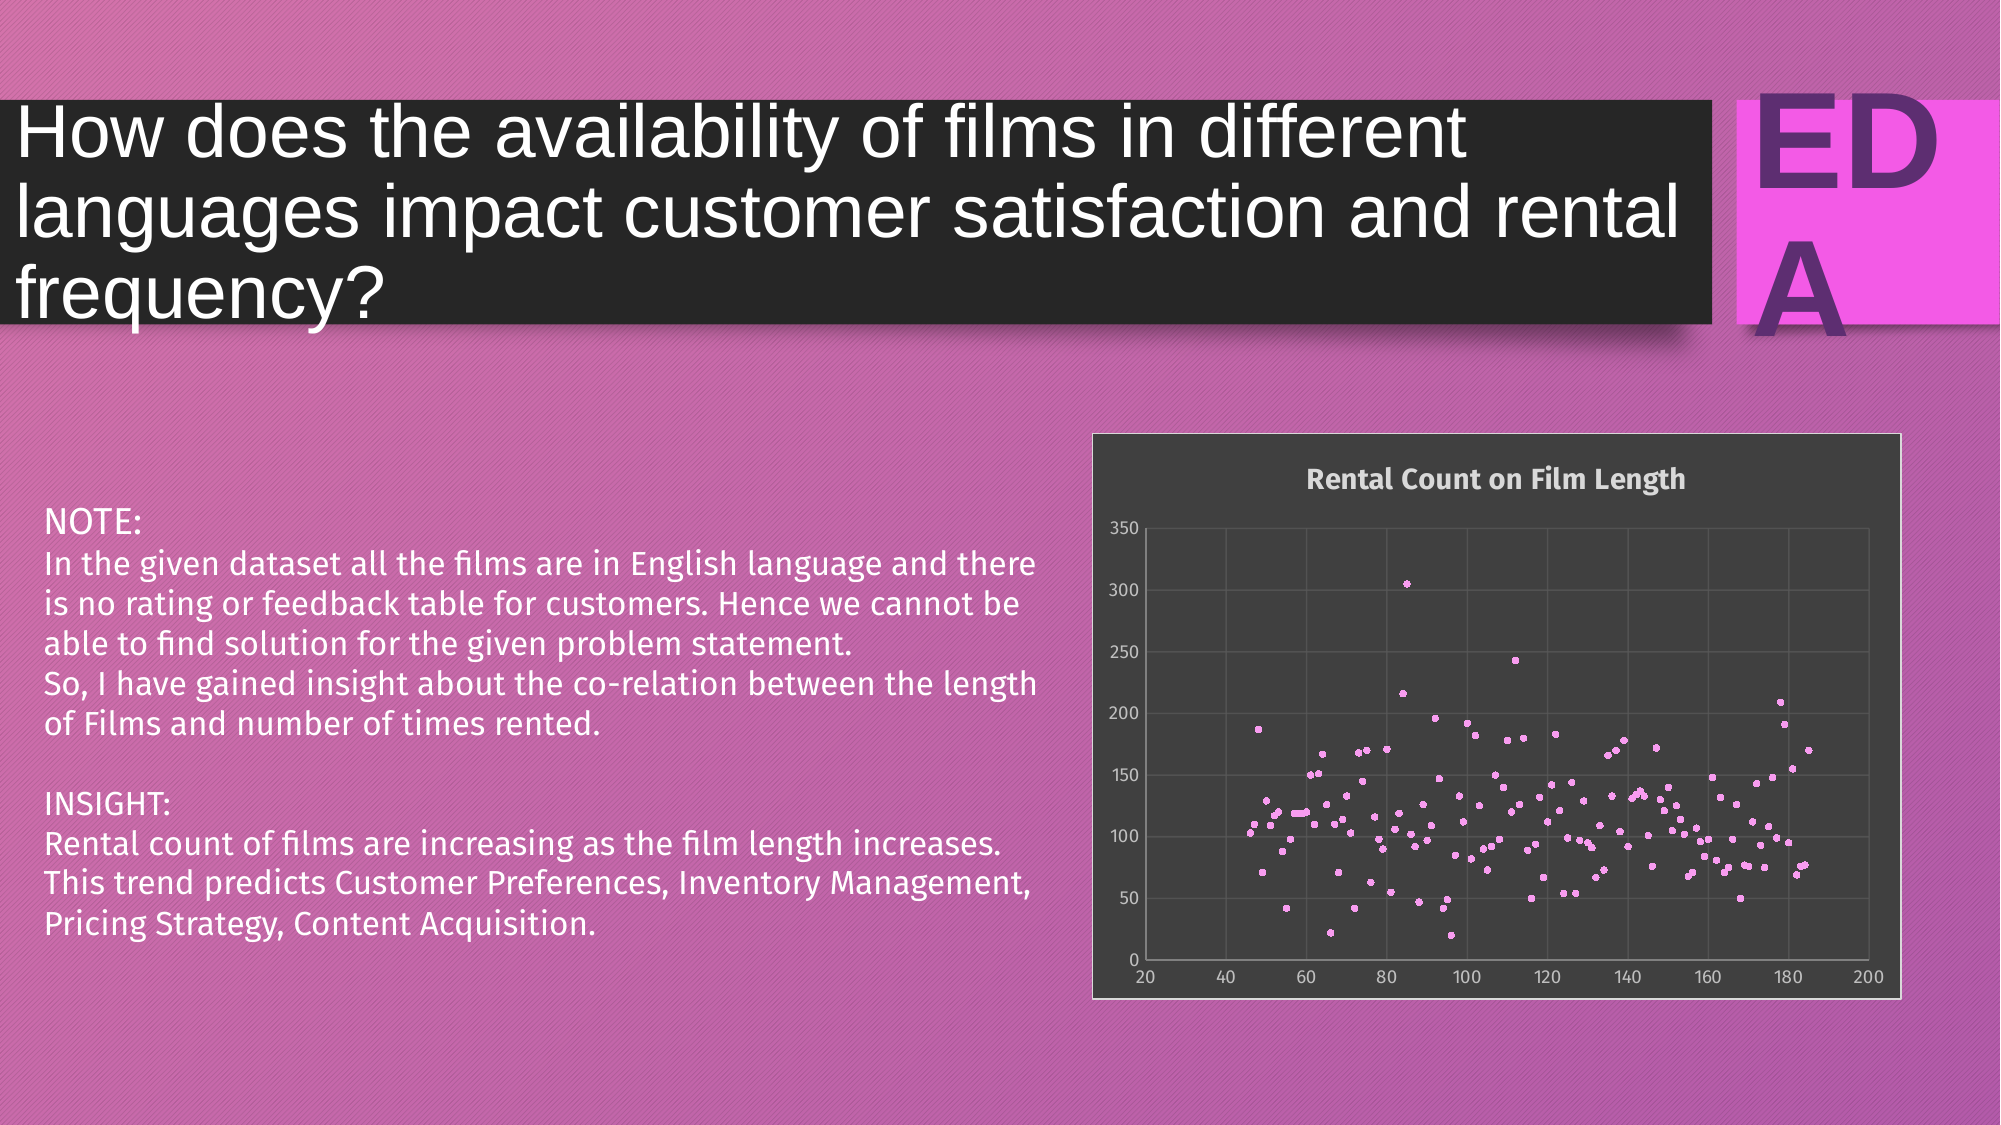

EDA
# How does the availability of films in different languages impact customer satisfaction and rental frequency?

### Chart: Rental Count on Film Length

| Category | Rental Count |
|---|---|
NOTE:
In the given dataset all the films are in English language and there is no rating or feedback table for customers. Hence we cannot be able to find solution for the given problem statement.
So, I have gained insight about the co-relation between the length of Films and number of times rented.

INSIGHT:
Rental count of films are increasing as the film length increases. This trend predicts Customer Preferences, Inventory Management, Pricing Strategy, Content Acquisition.